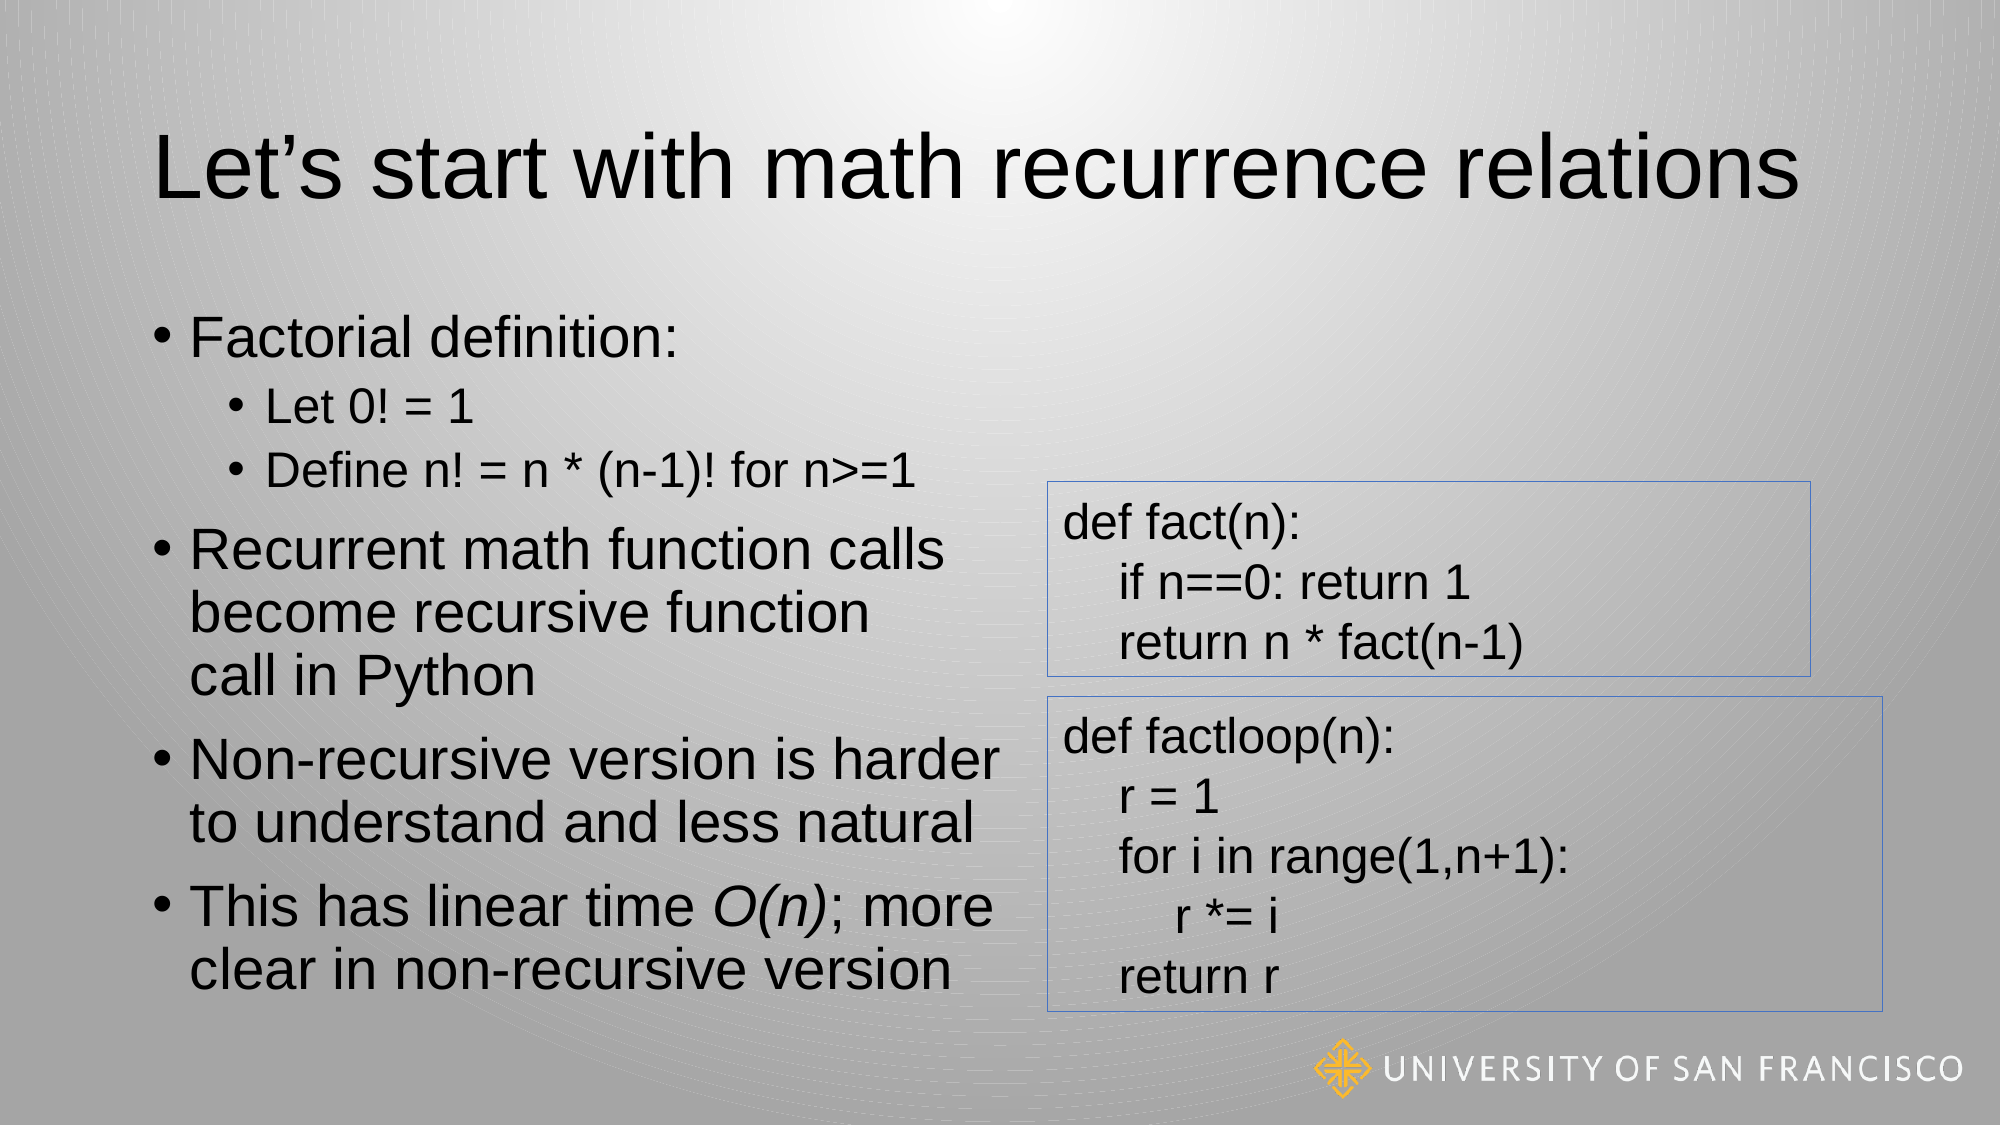

# Let’s start with math recurrence relations
Factorial definition:
Let 0! = 1
Define n! = n * (n-1)! for n>=1
Recurrent math function calls
become recursive function
call in Python
Non-recursive version is harder
to understand and less natural
This has linear time O(n); more
clear in non-recursive version

def fact(n):
    if n==0: return 1
    return n * fact(n-1)
def factloop(n):
    r = 1
    for i in range(1,n+1):
        r *= i
    return r